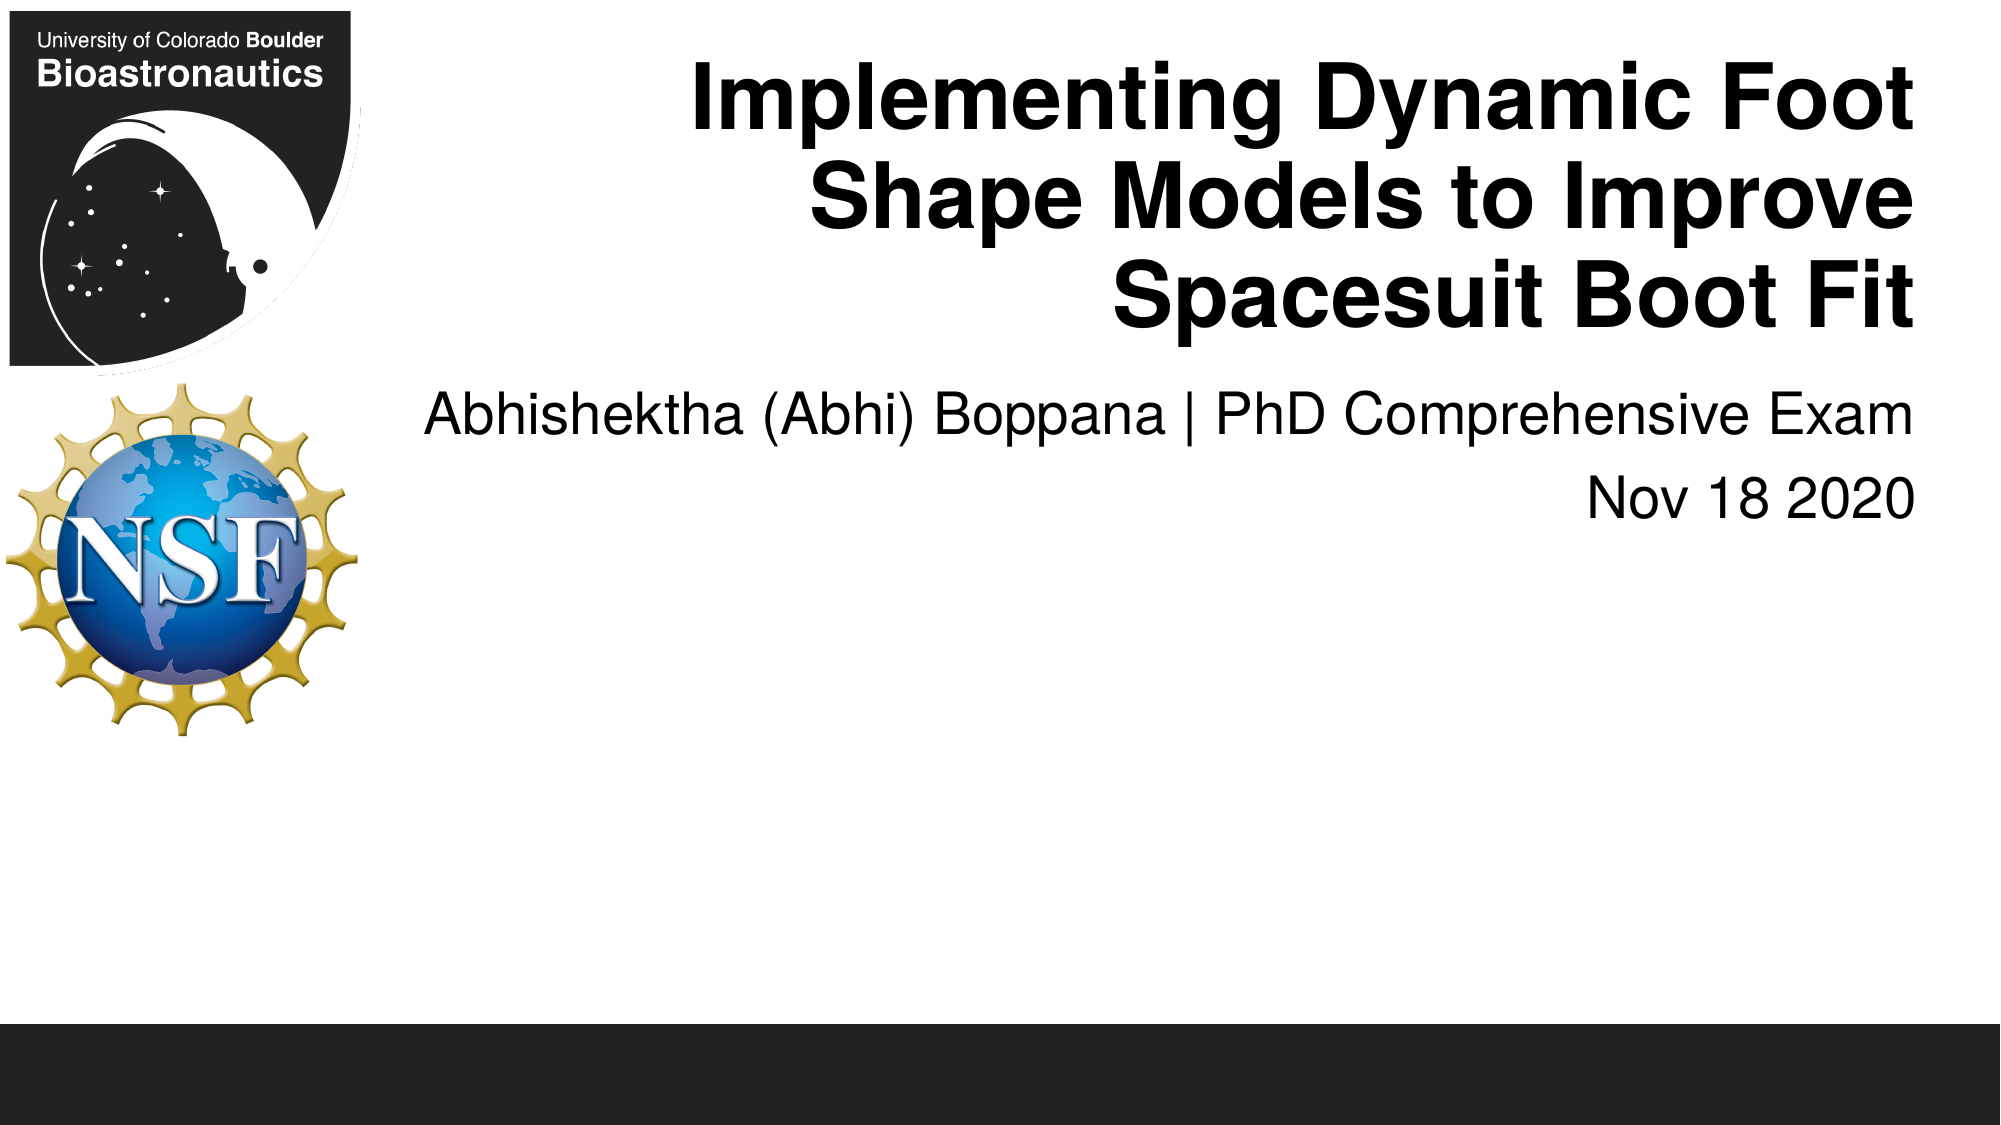

# Implementing Dynamic Foot Shape Models to Improve Spacesuit Boot Fit
Abhishektha (Abhi) Boppana | PhD Comprehensive Exam
Nov 18 2020